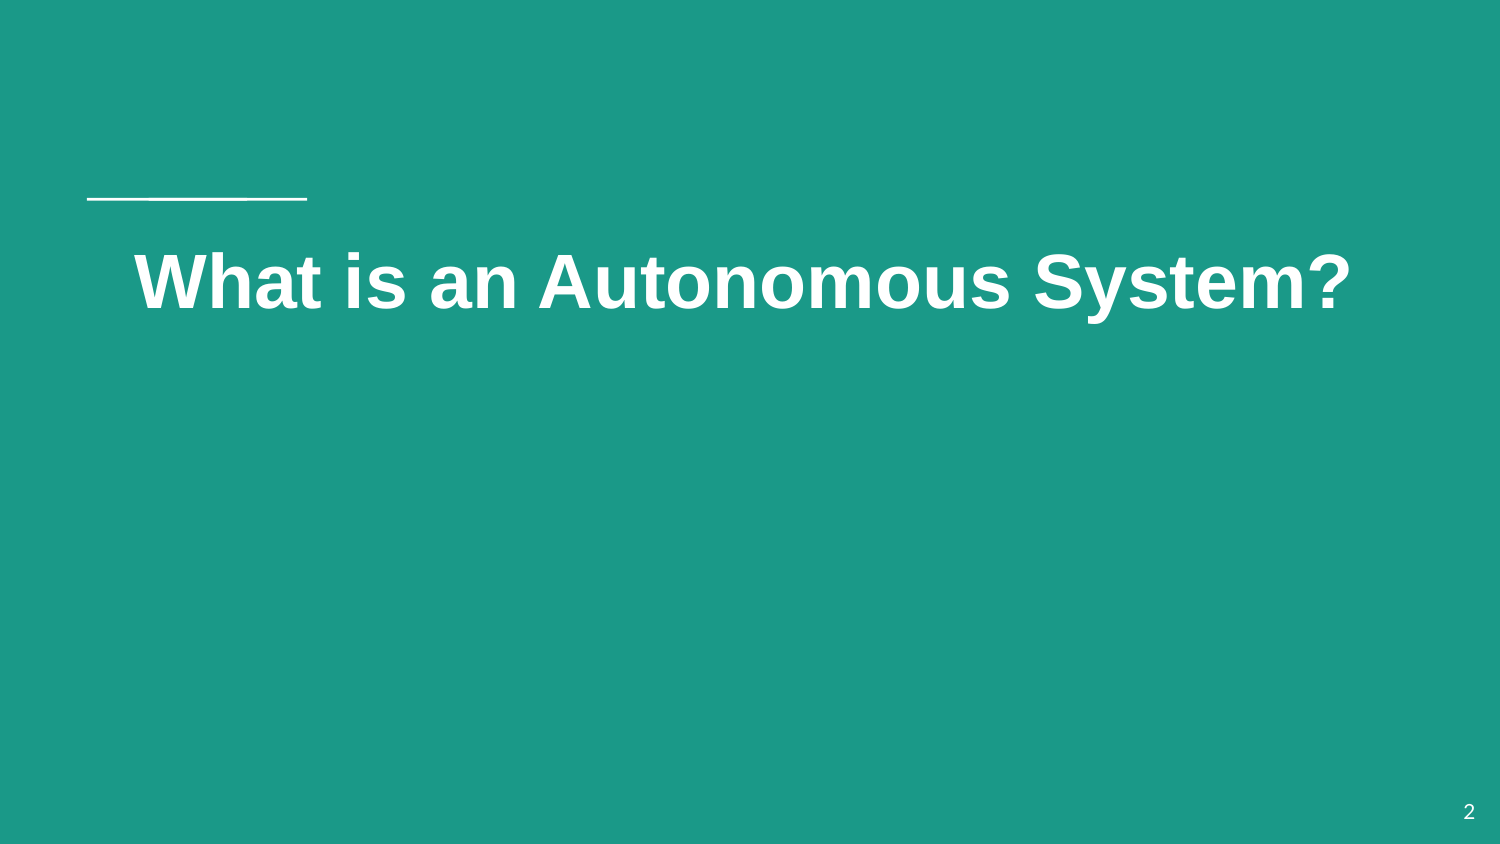

# What is an Autonomous System?
2